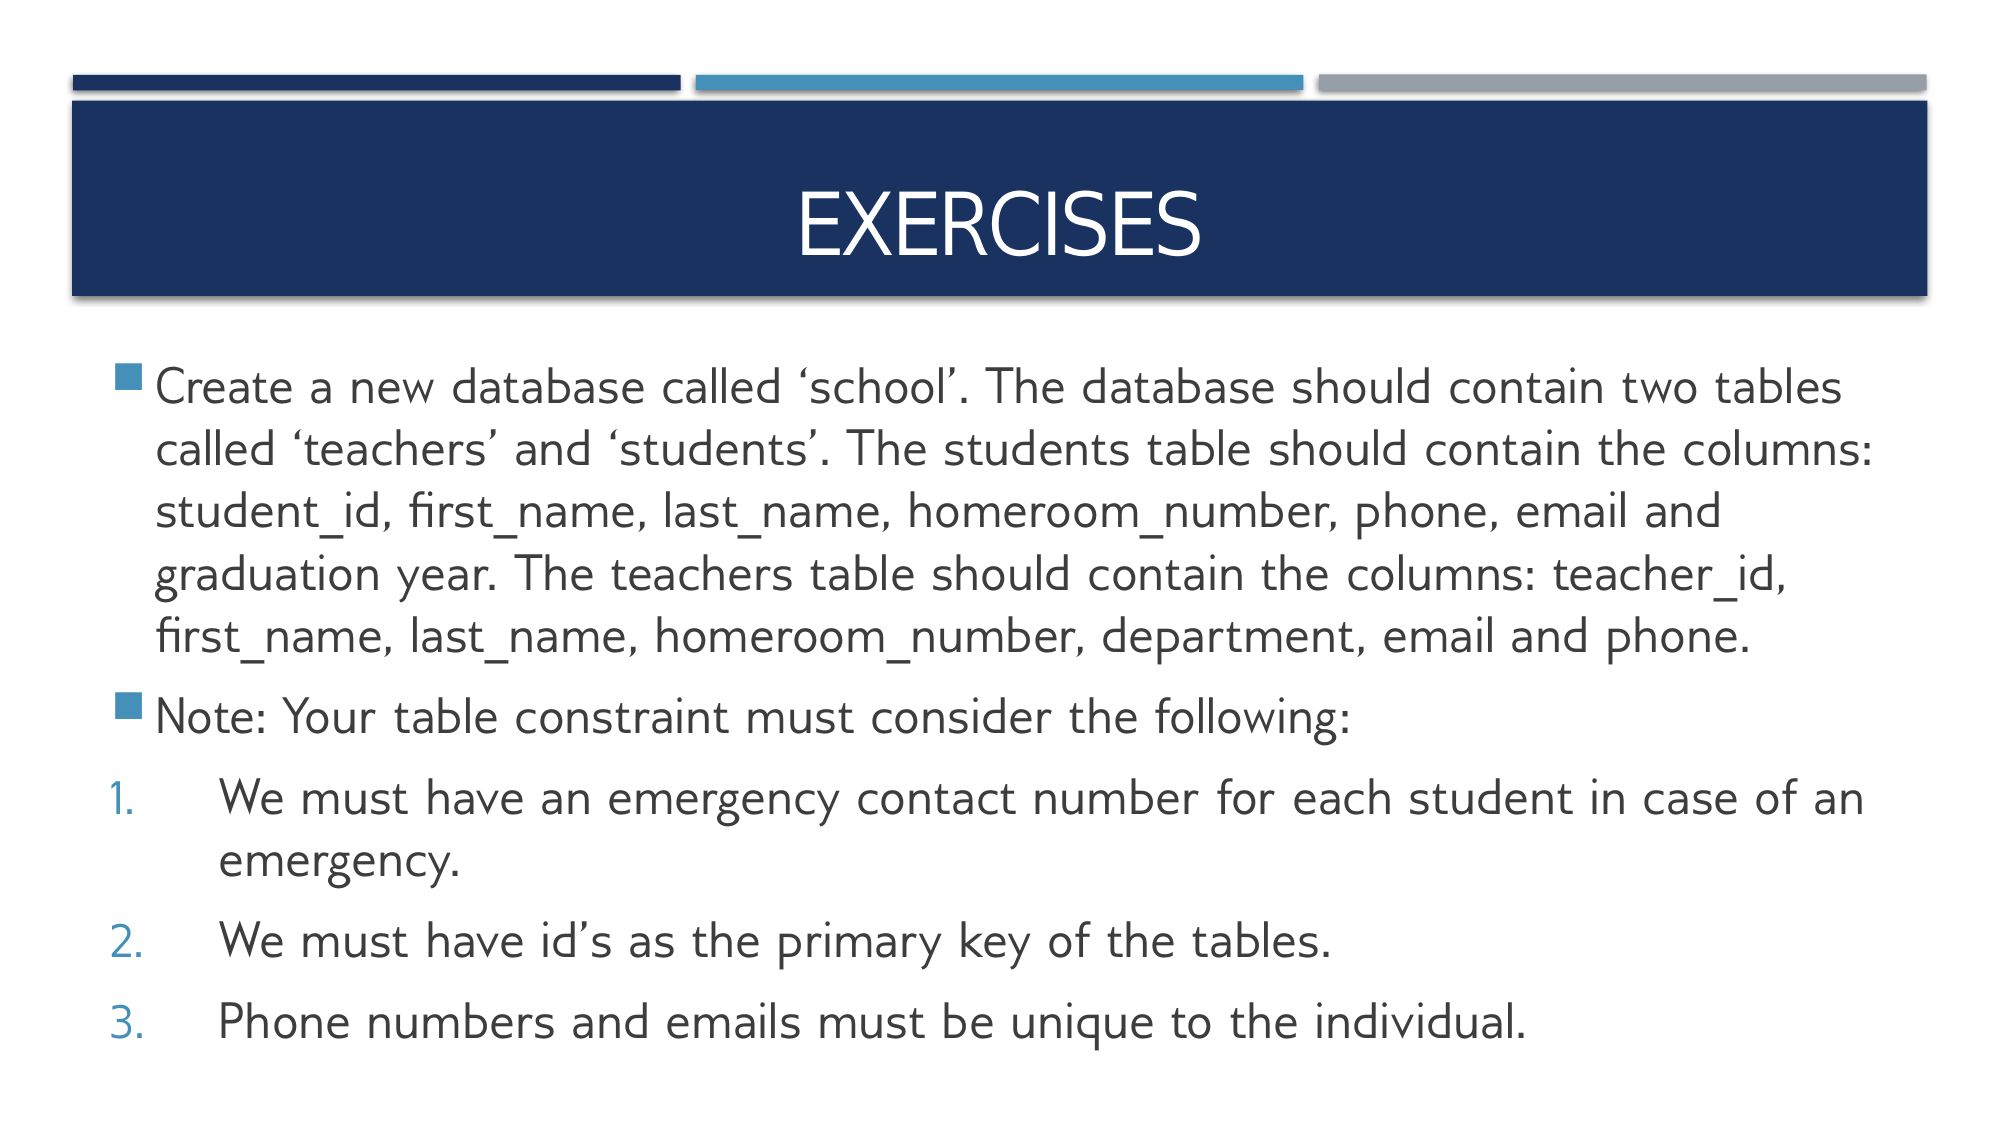

# Exercises
Create a new database called ‘school’. The database should contain two tables called ‘teachers’ and ‘students’. The students table should contain the columns: student_id, first_name, last_name, homeroom_number, phone, email and graduation year. The teachers table should contain the columns: teacher_id, first_name, last_name, homeroom_number, department, email and phone.
Note: Your table constraint must consider the following:
We must have an emergency contact number for each student in case of an emergency.
We must have id’s as the primary key of the tables.
Phone numbers and emails must be unique to the individual.